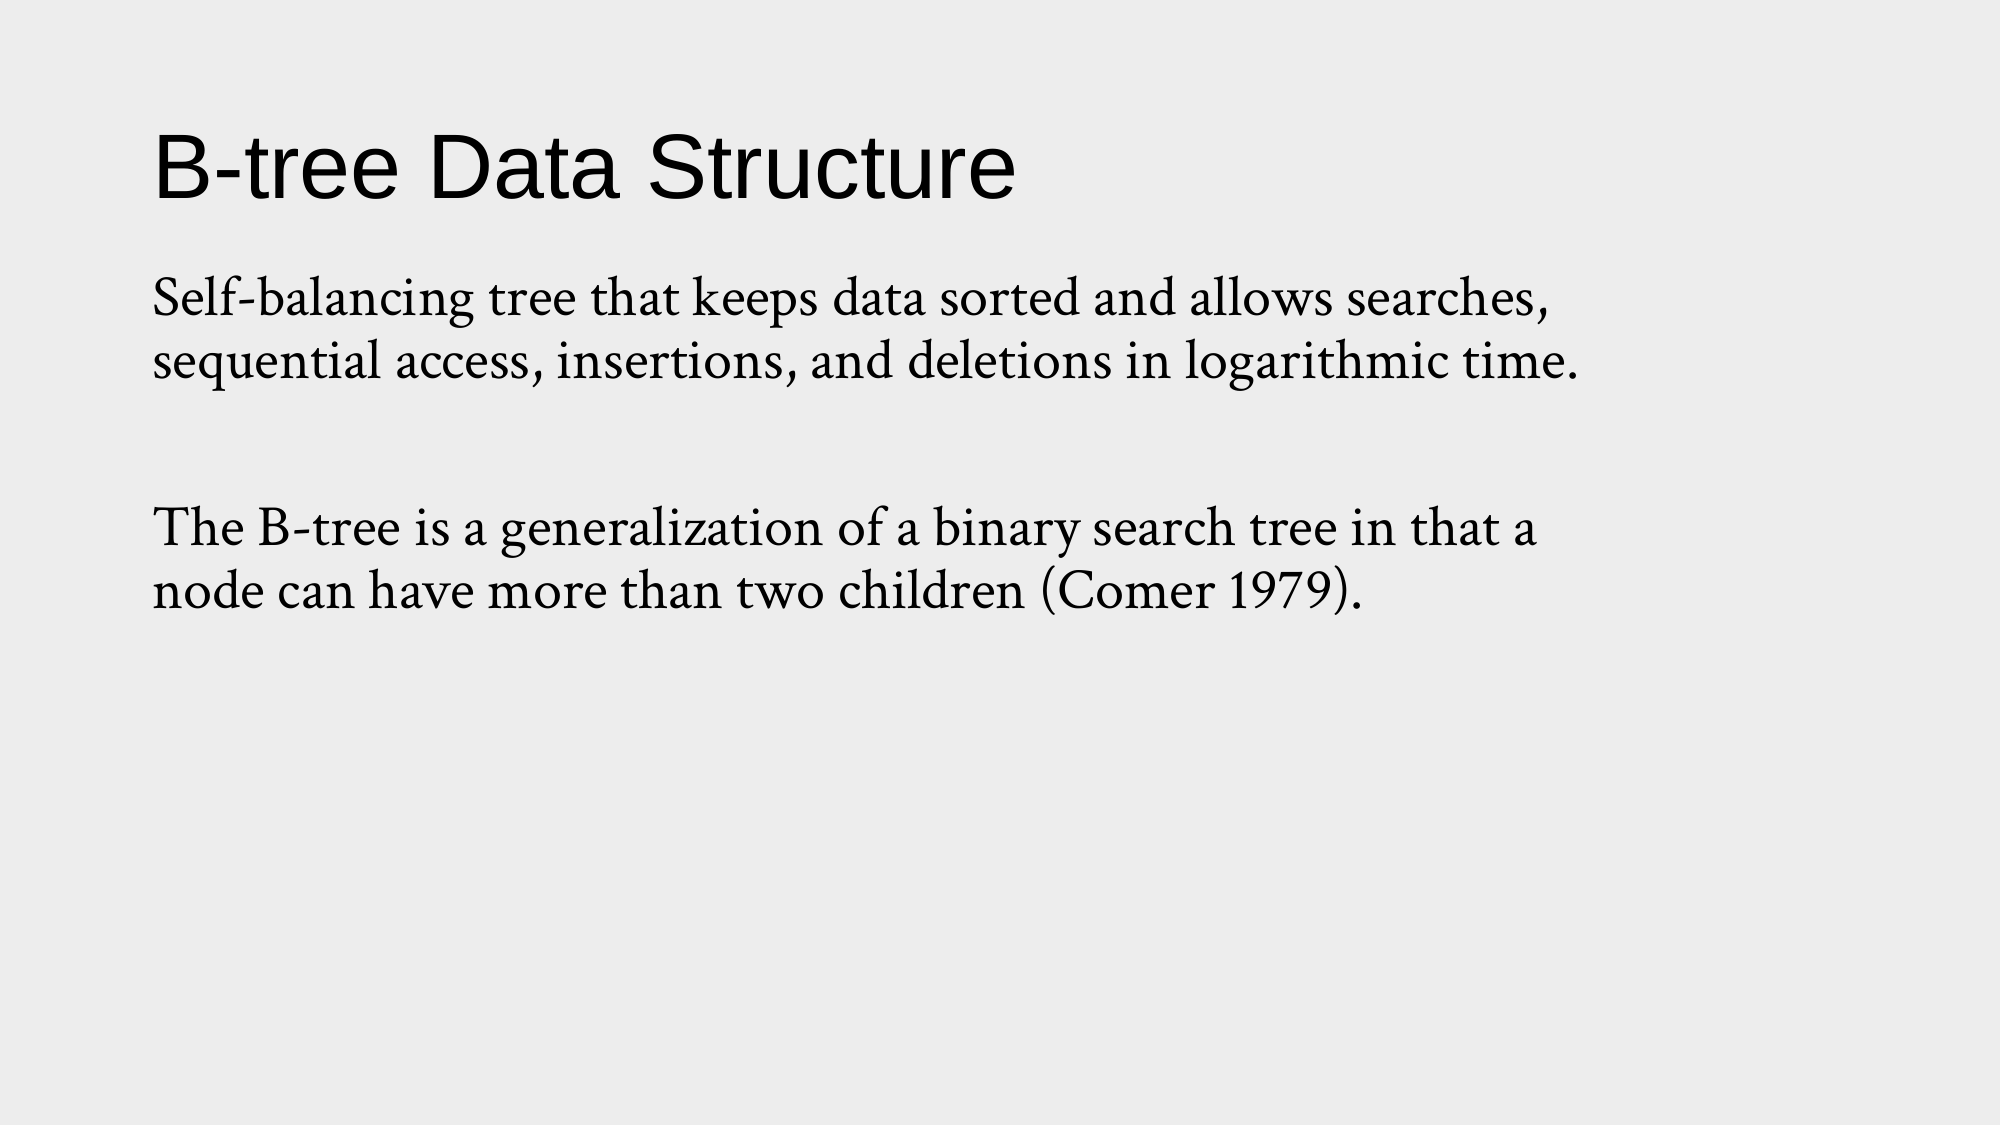

# B-tree Data Structure
Self-balancing tree that keeps data sorted and allows searches, sequential access, insertions, and deletions in logarithmic time.

The B-tree is a generalization of a binary search tree in that a node can have more than two children (Comer 1979).